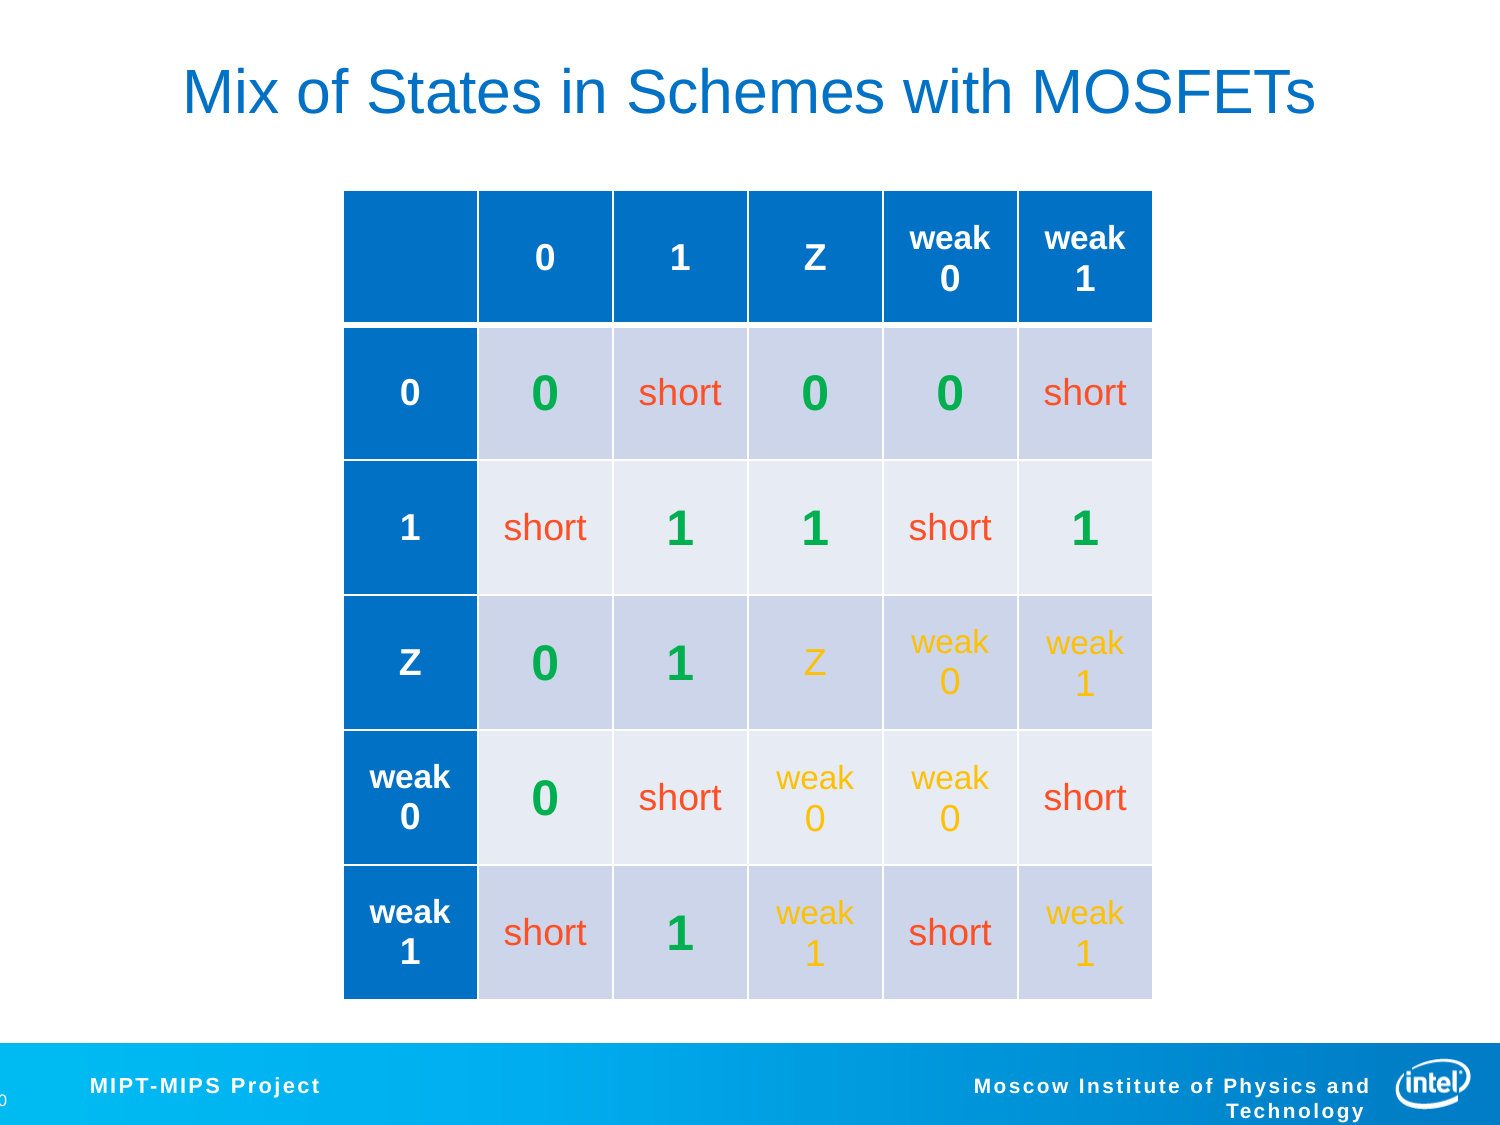

# Mix of States in Schemes with MOSFETs
|  | 0 | 1 | Z | weak 0 | weak 1 |
| --- | --- | --- | --- | --- | --- |
| 0 | 0 | short | 0 | 0 | short |
| 1 | short | 1 | 1 | short | 1 |
| Z | 0 | 1 | Z | weak 0 | weak 1 |
| weak 0 | 0 | short | weak 0 | weak 0 | short |
| weak 1 | short | 1 | weak 1 | short | weak 1 |
|  | 0 | 1 | Z | weak 0 | weak 1 |
| --- | --- | --- | --- | --- | --- |
| 0 | 0 | short | 0 | 0 | short |
| 1 | short | 1 | 1 | short | 1 |
| Z | 0 | 1 | Z | weak 0 | weak 1 |
| weak 0 | 0 | short | weak 0 | weak 0 | short |
| weak 1 | short | 1 | weak 1 | short | weak 1 |
|  | 0 | 1 | Z | weak 0 | weak 1 |
| --- | --- | --- | --- | --- | --- |
| 0 | 0 | short | 0 | 0 | short |
| 1 | short | 1 | 1 | short | 1 |
| Z | 0 | 1 | Z | weak 0 | weak 1 |
| weak 0 | 0 | short | weak 0 | weak 0 | short |
| weak 1 | short | 1 | weak 1 | short | weak 1 |
|  | 0 | 1 | Z | weak 0 | weak 1 |
| --- | --- | --- | --- | --- | --- |
| 0 |  |  |  |  |  |
| 1 |  |  |  |  |  |
| Z |  |  |  |  |  |
| weak 0 |  |  |  |  |  |
| weak 1 |  |  |  |  |  |
|  | 0 | 1 | Z | weak 0 | weak 1 |
| --- | --- | --- | --- | --- | --- |
| 0 | 0 |  |  |  |  |
| 1 | short |  |  |  |  |
| Z | 0 |  |  |  |  |
| weak 0 | 0 |  |  |  |  |
| weak 1 | short |  |  |  |  |
|  | 0 | 1 | Z | weak 0 | weak 1 |
| --- | --- | --- | --- | --- | --- |
| 0 | 0 | short | 0 | 0 | short |
| 1 | short | 1 | 1 | short | 1 |
| Z | 0 | 1 | Z | weak 0 | weak 1 |
| weak 0 | 0 | short | weak 0 | weak 0 | short |
| weak 1 | short | 1 | weak 1 | short | weak 1 |
|  | 0 | 1 | Z | weak 0 | weak 1 |
| --- | --- | --- | --- | --- | --- |
| 0 | 0 | short | 0 | 0 | short |
| 1 | short | 1 | 1 | short | 1 |
| Z | 0 | 1 | Z | weak 0 | weak 1 |
| weak 0 | 0 | short | weak 0 | weak 0 | short |
| weak 1 | short | 1 | weak 1 | short | weak 1 |